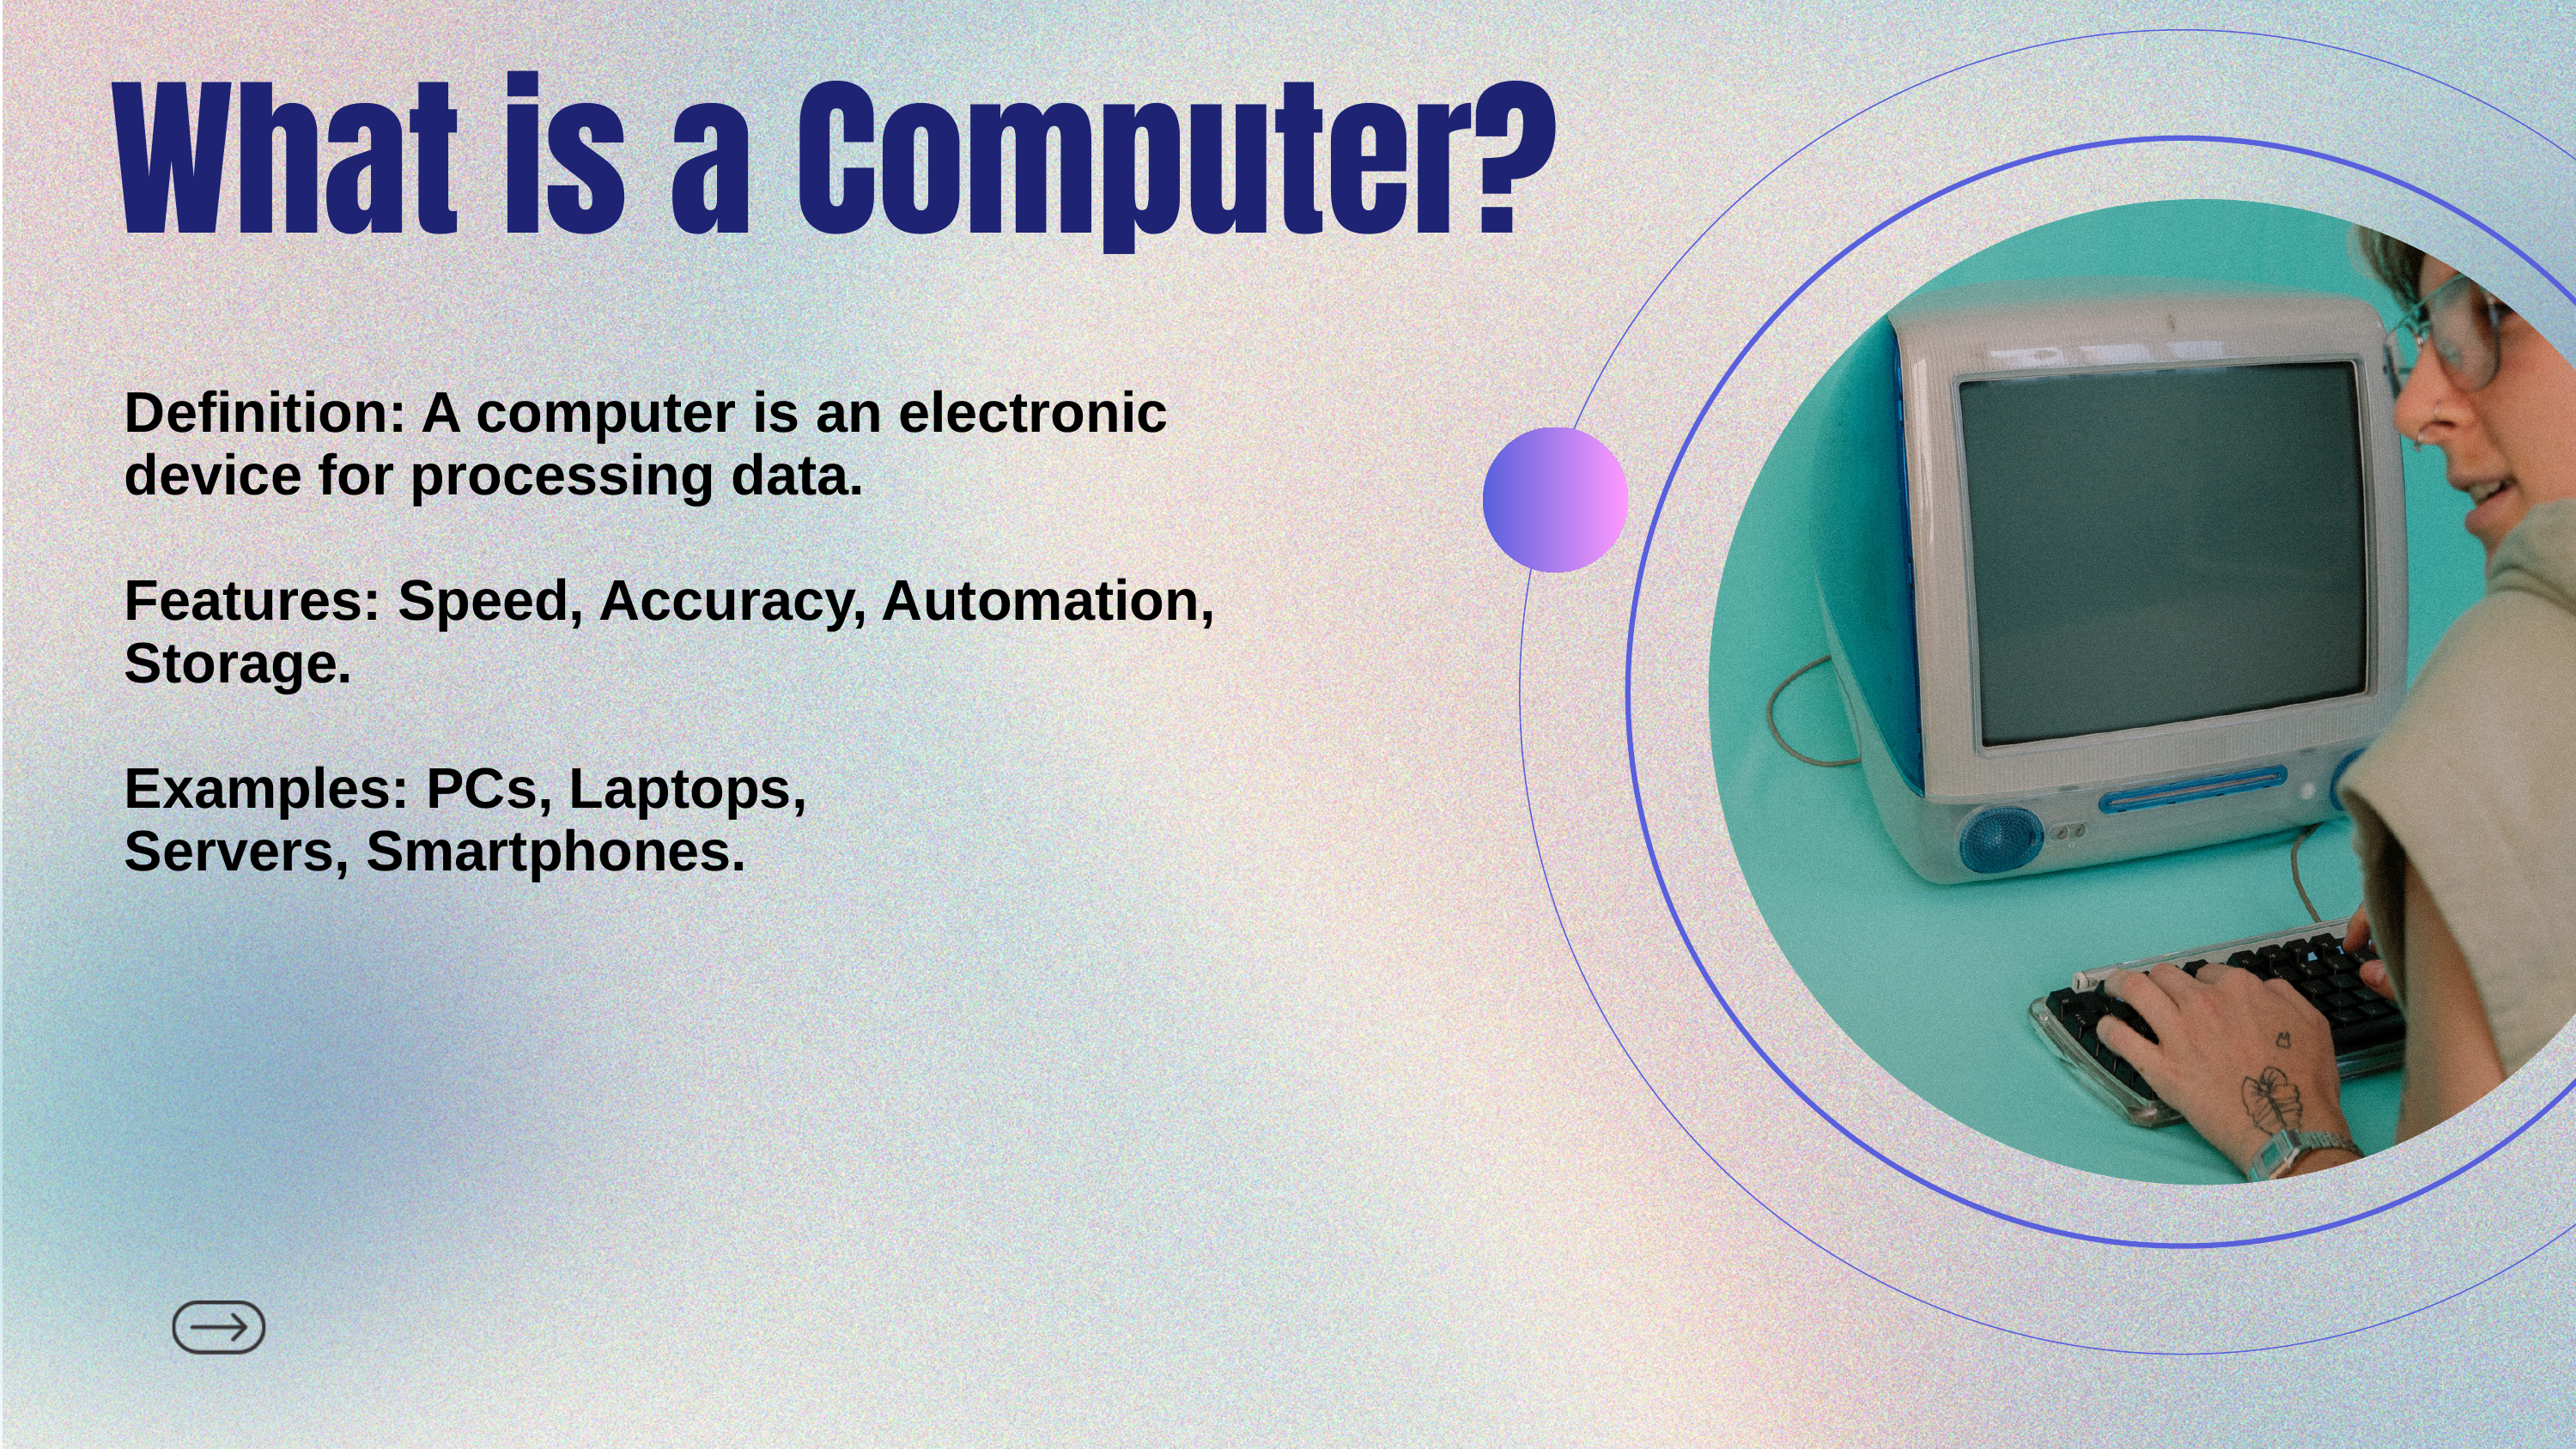

What is a Computer?

Definition: A computer is an electronic device for processing data.

Features: Speed, Accuracy, Automation, Storage.

Examples: PCs, Laptops, Servers, Smartphones.